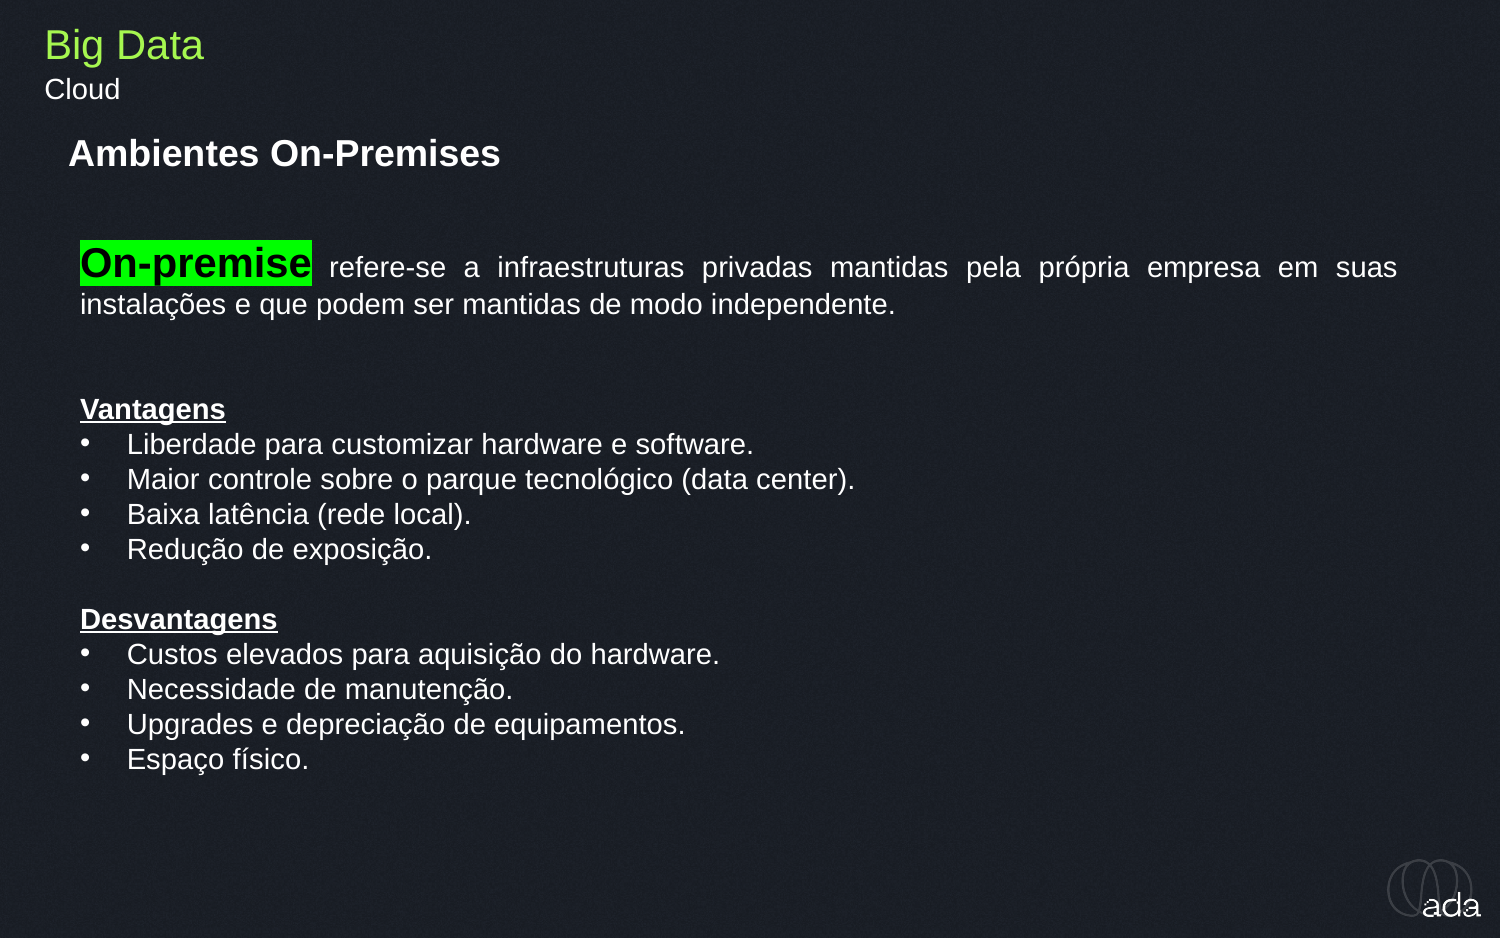

Big Data
Cloud
Ambientes On-Premises
On-premise refere-se a infraestruturas privadas mantidas pela própria empresa em suas instalações e que podem ser mantidas de modo independente.

Vantagens
Liberdade para customizar hardware e software.
Maior controle sobre o parque tecnológico (data center).
Baixa latência (rede local).
Redução de exposição.

Desvantagens
Custos elevados para aquisição do hardware.
Necessidade de manutenção.
Upgrades e depreciação de equipamentos.
Espaço físico.